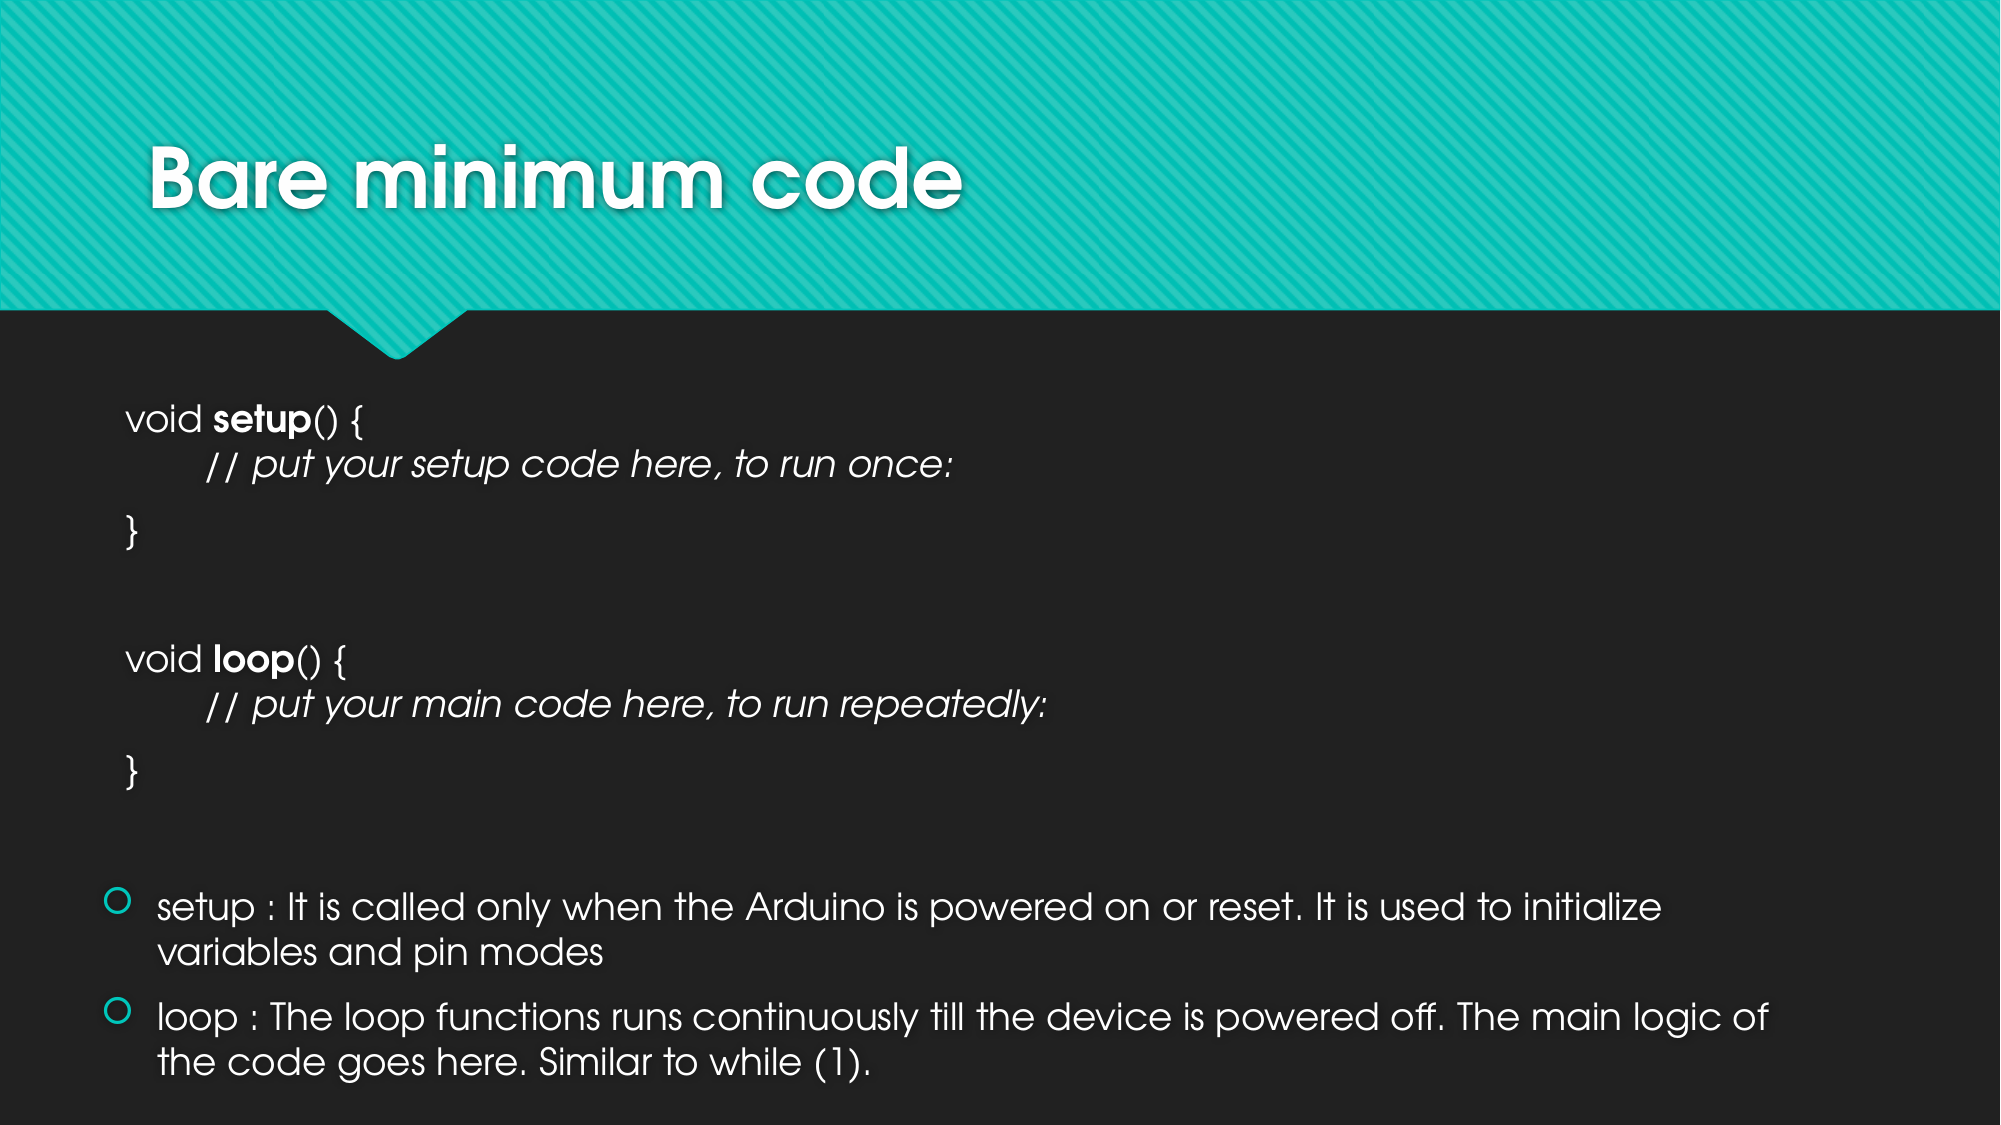

# Bare minimum code
void setup() {
  // put your setup code here, to run once:
}

void loop() {
  // put your main code here, to run repeatedly:
}

setup : It is called only when the Arduino is powered on or reset. It is used to initialize variables and pin modes
loop : The loop functions runs continuously till the device is powered off. The main logic of the code goes here. Similar to while (1).